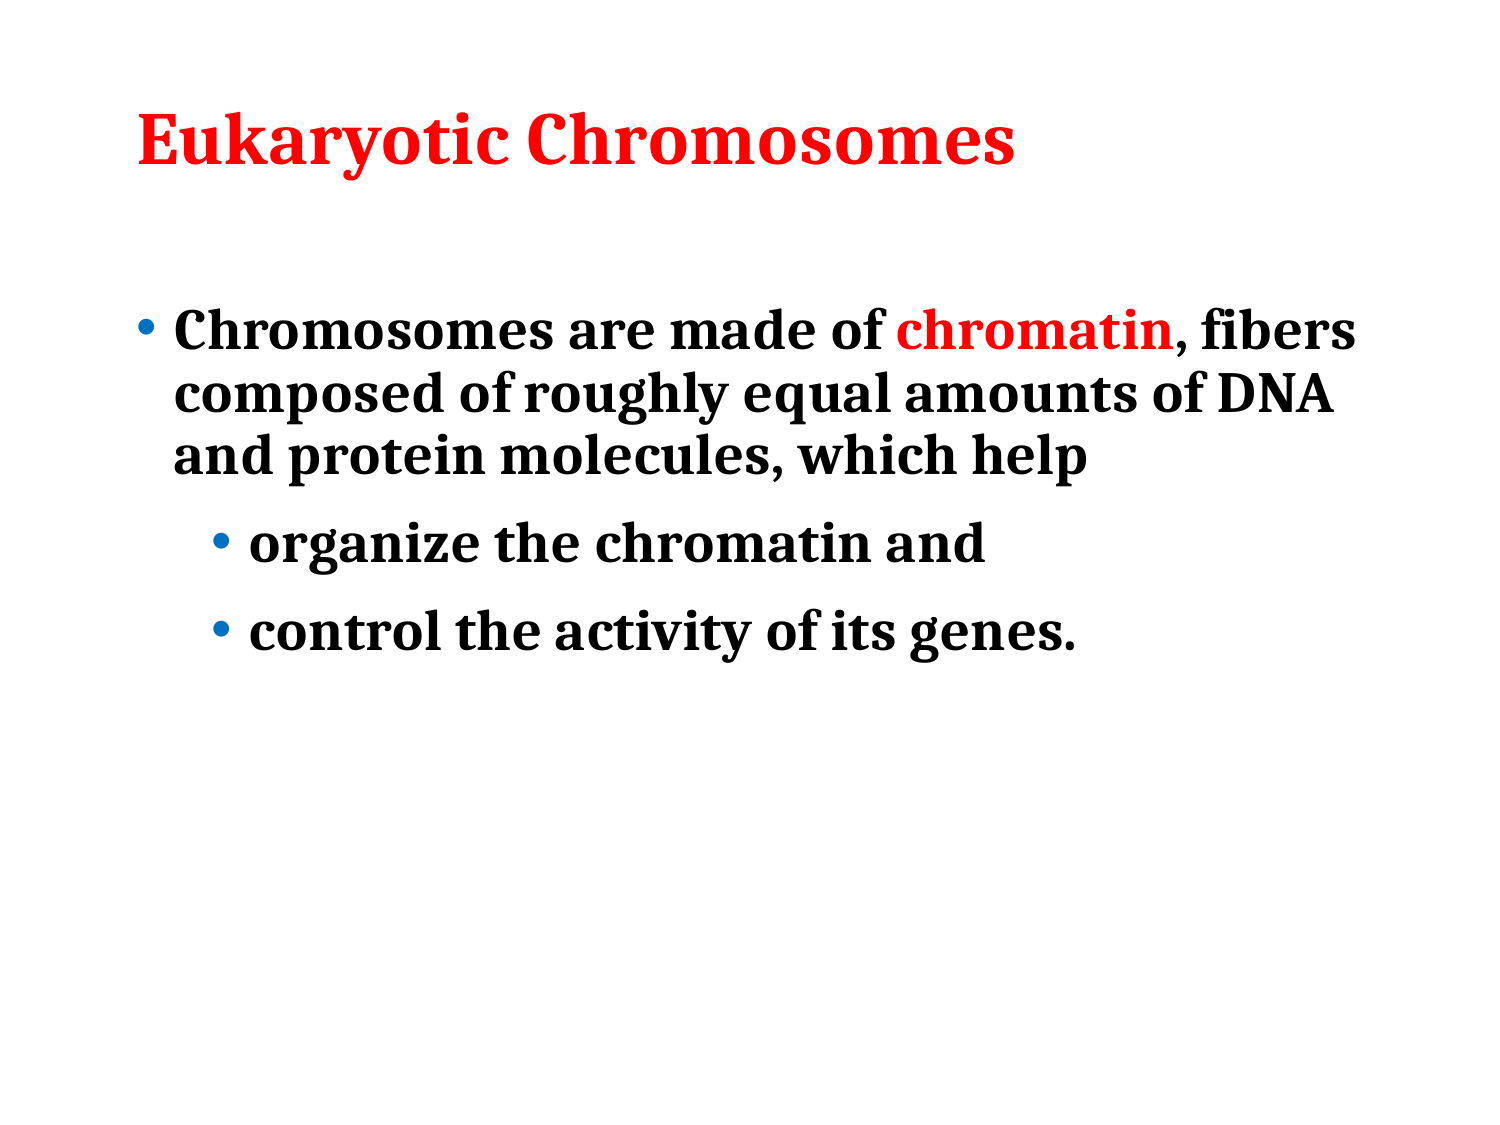

# Eukaryotic Chromosomes
Chromosomes are made of chromatin, fibers composed of roughly equal amounts of DNA and protein molecules, which help
organize the chromatin and
control the activity of its genes.